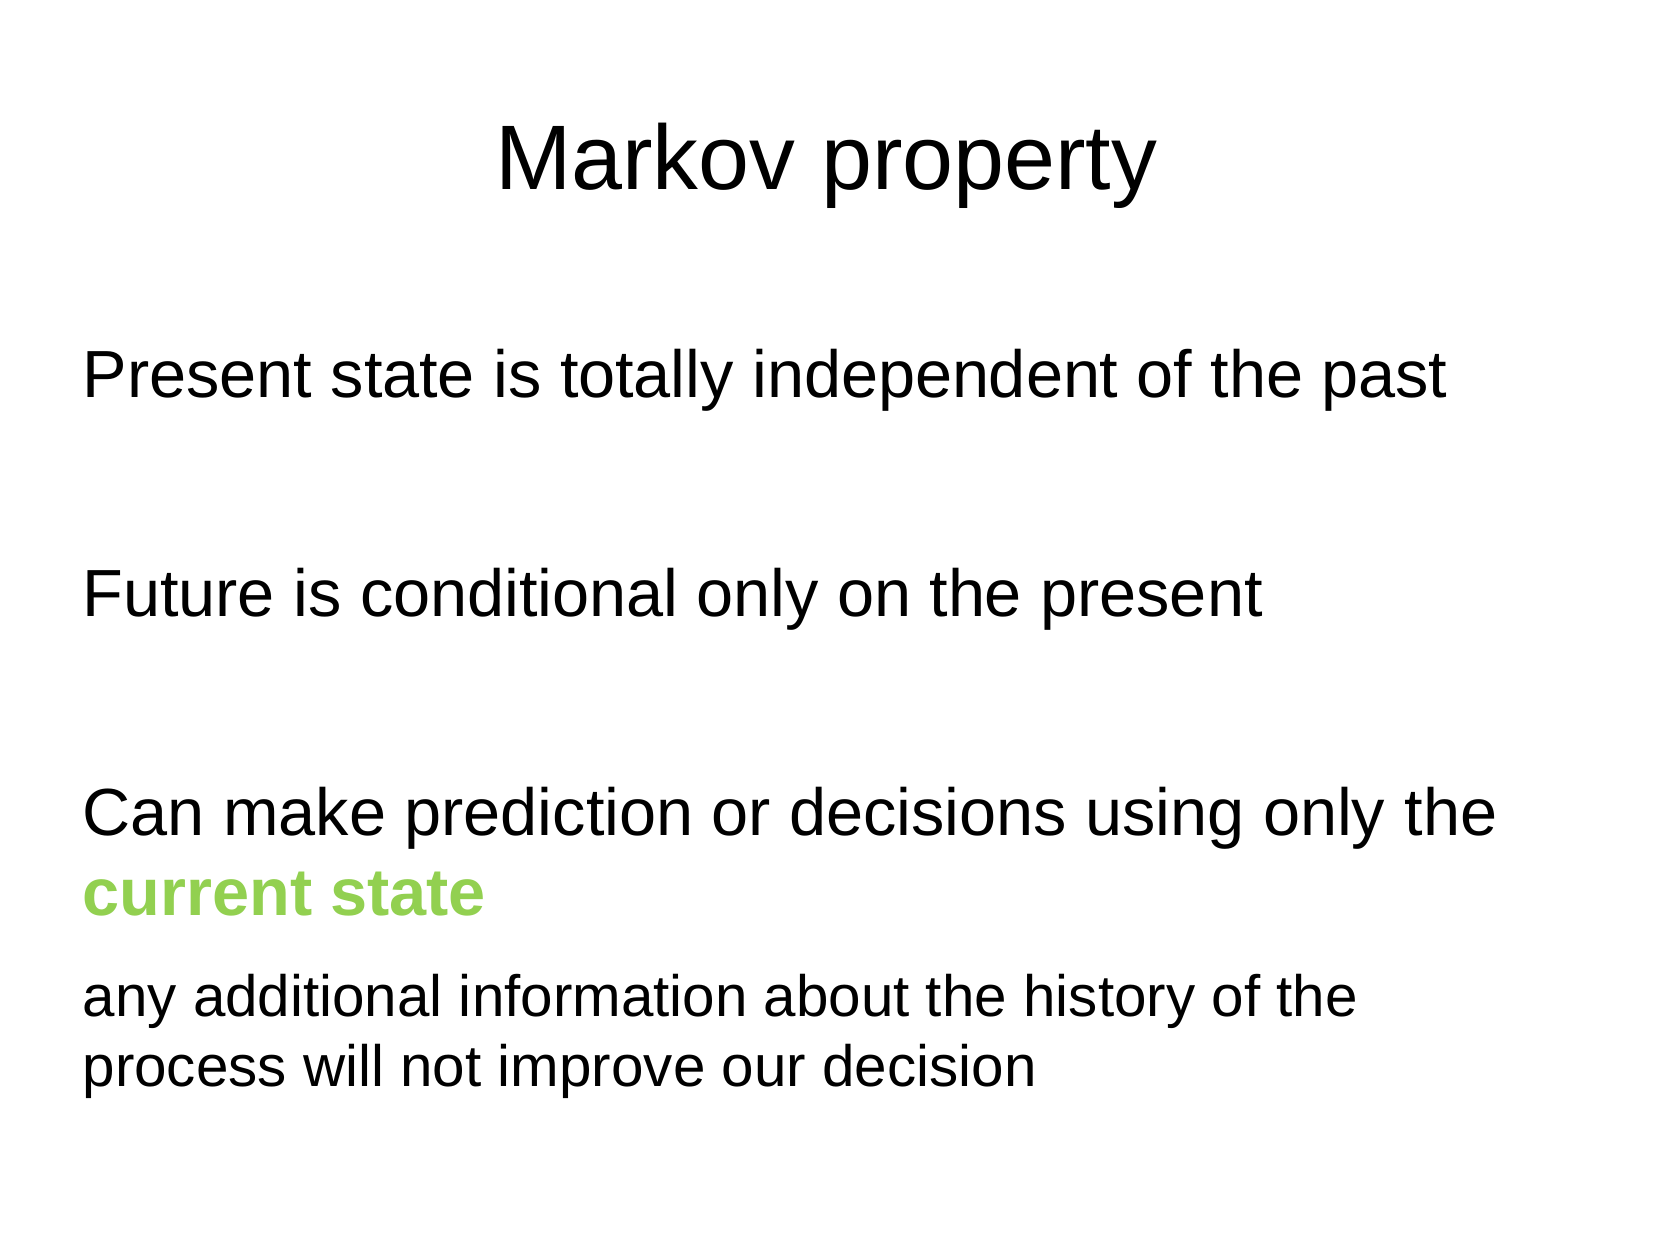

Markov property
Present state is totally independent of the past

Future is conditional only on the present

Can make prediction or decisions using only the current state
any additional information about the history of the process will not improve our decision